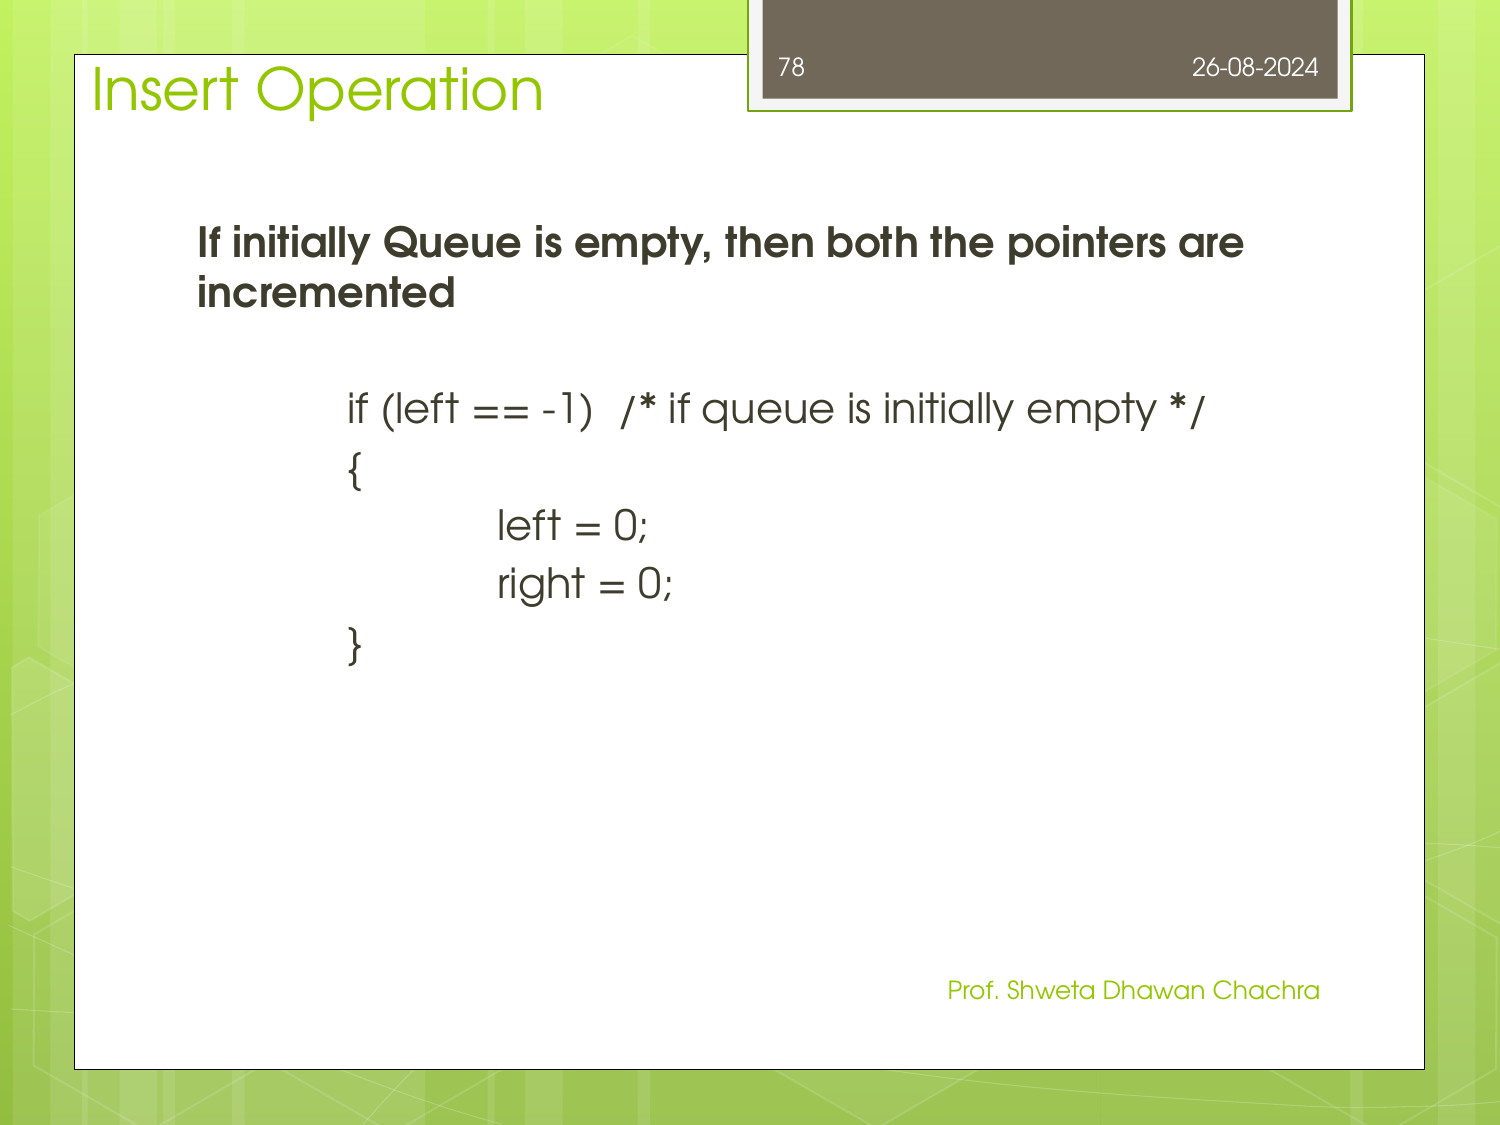

78
26-08-2024
# Insert Operation
If initially Queue is empty, then both the pointers are incremented

	if (left == -1)  /* if queue is initially empty */
	{
		left = 0;
		right = 0;
	}

Prof. Shweta Dhawan Chachra